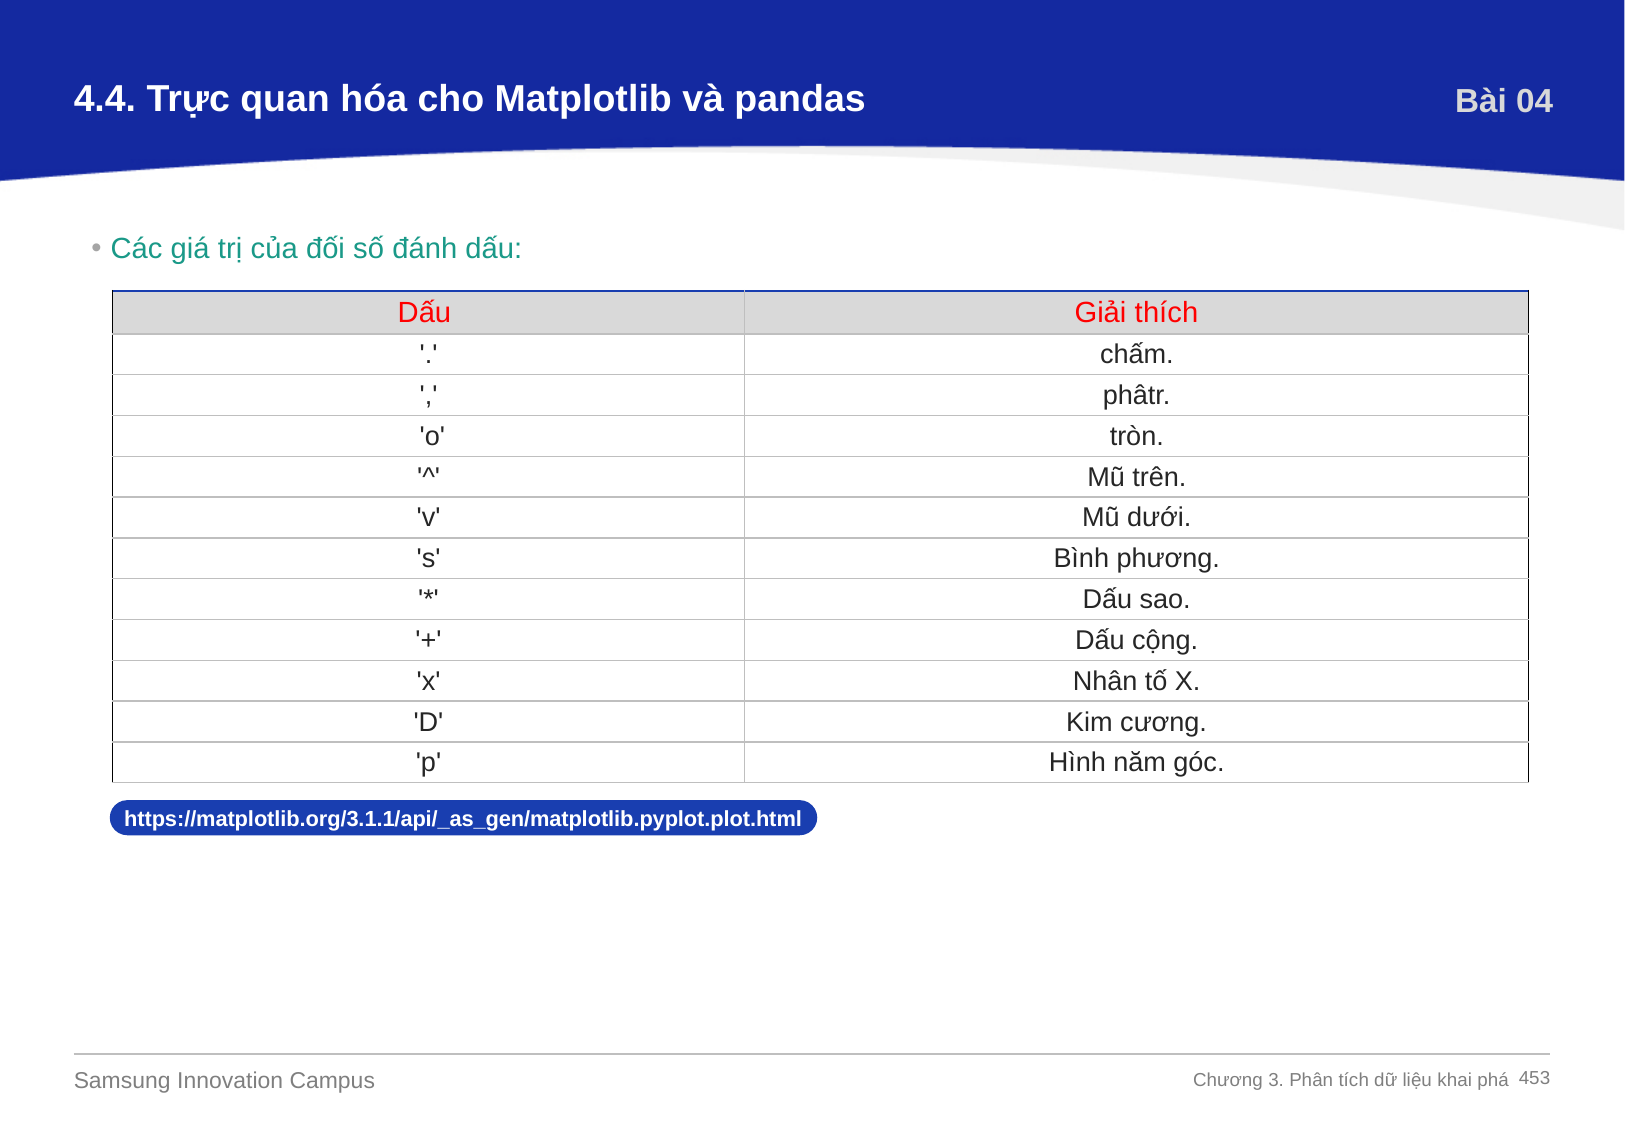

4.4. Trực quan hóa cho Matplotlib và pandas
Bài 04
Các giá trị của đối số đánh dấu:
| Dấu | Giải thích |
| --- | --- |
| '.' | chấm. |
| ',' | phâtr. |
| 'o' | tròn. |
| '^' | Mũ trên. |
| 'v' | Mũ dưới. |
| 's' | Bình phương. |
| '\*' | Dấu sao. |
| '+' | Dấu cộng. |
| 'x' | Nhân tố X. |
| 'D' | Kim cương. |
| 'p' | Hình năm góc. |
https://matplotlib.org/3.1.1/api/_as_gen/matplotlib.pyplot.plot.html